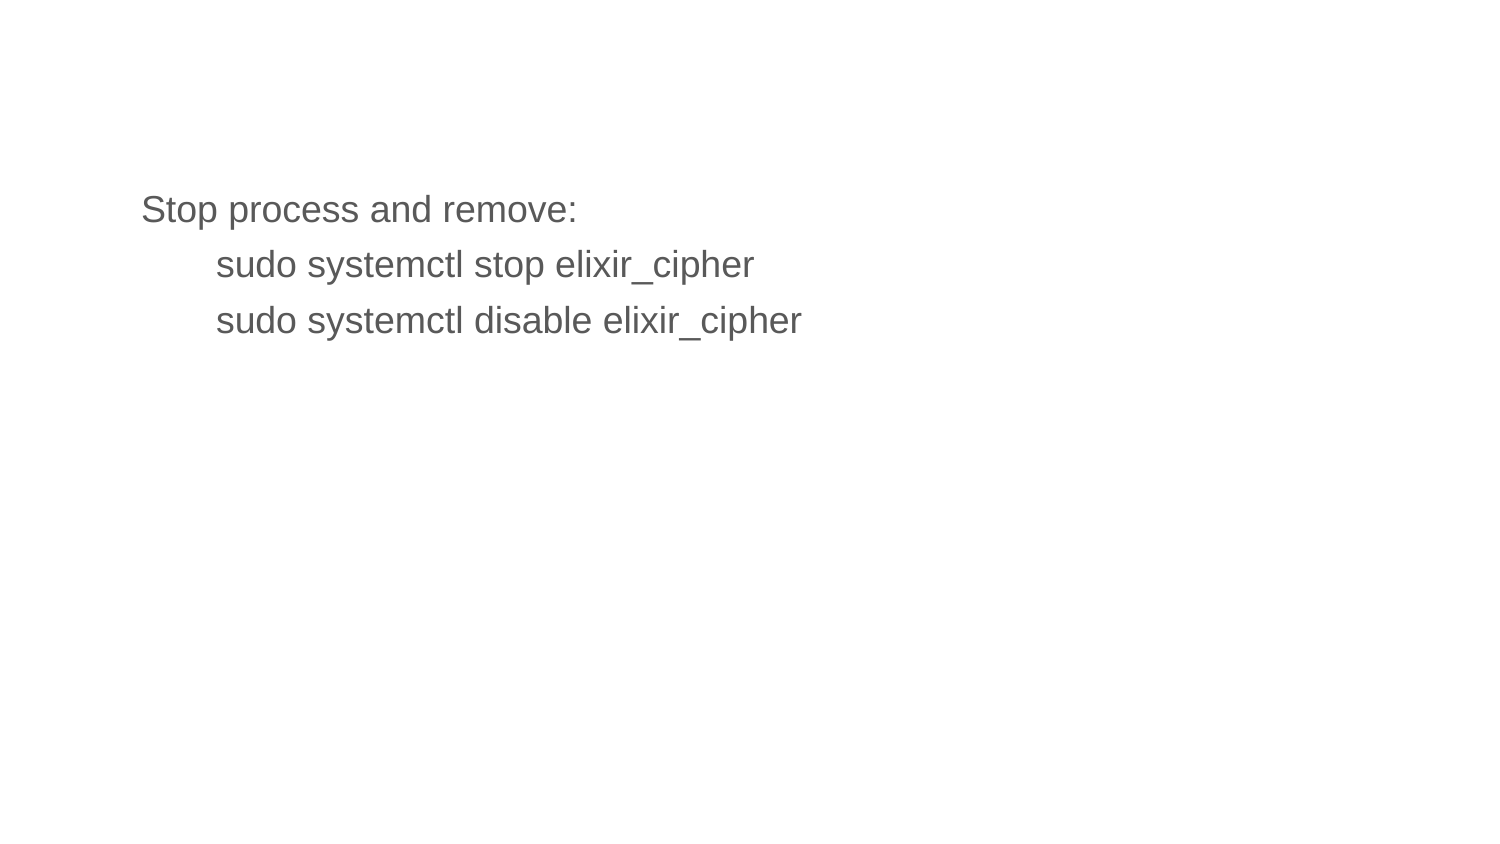

#
Stop process and remove:
	sudo systemctl stop elixir_cipher
	sudo systemctl disable elixir_cipher